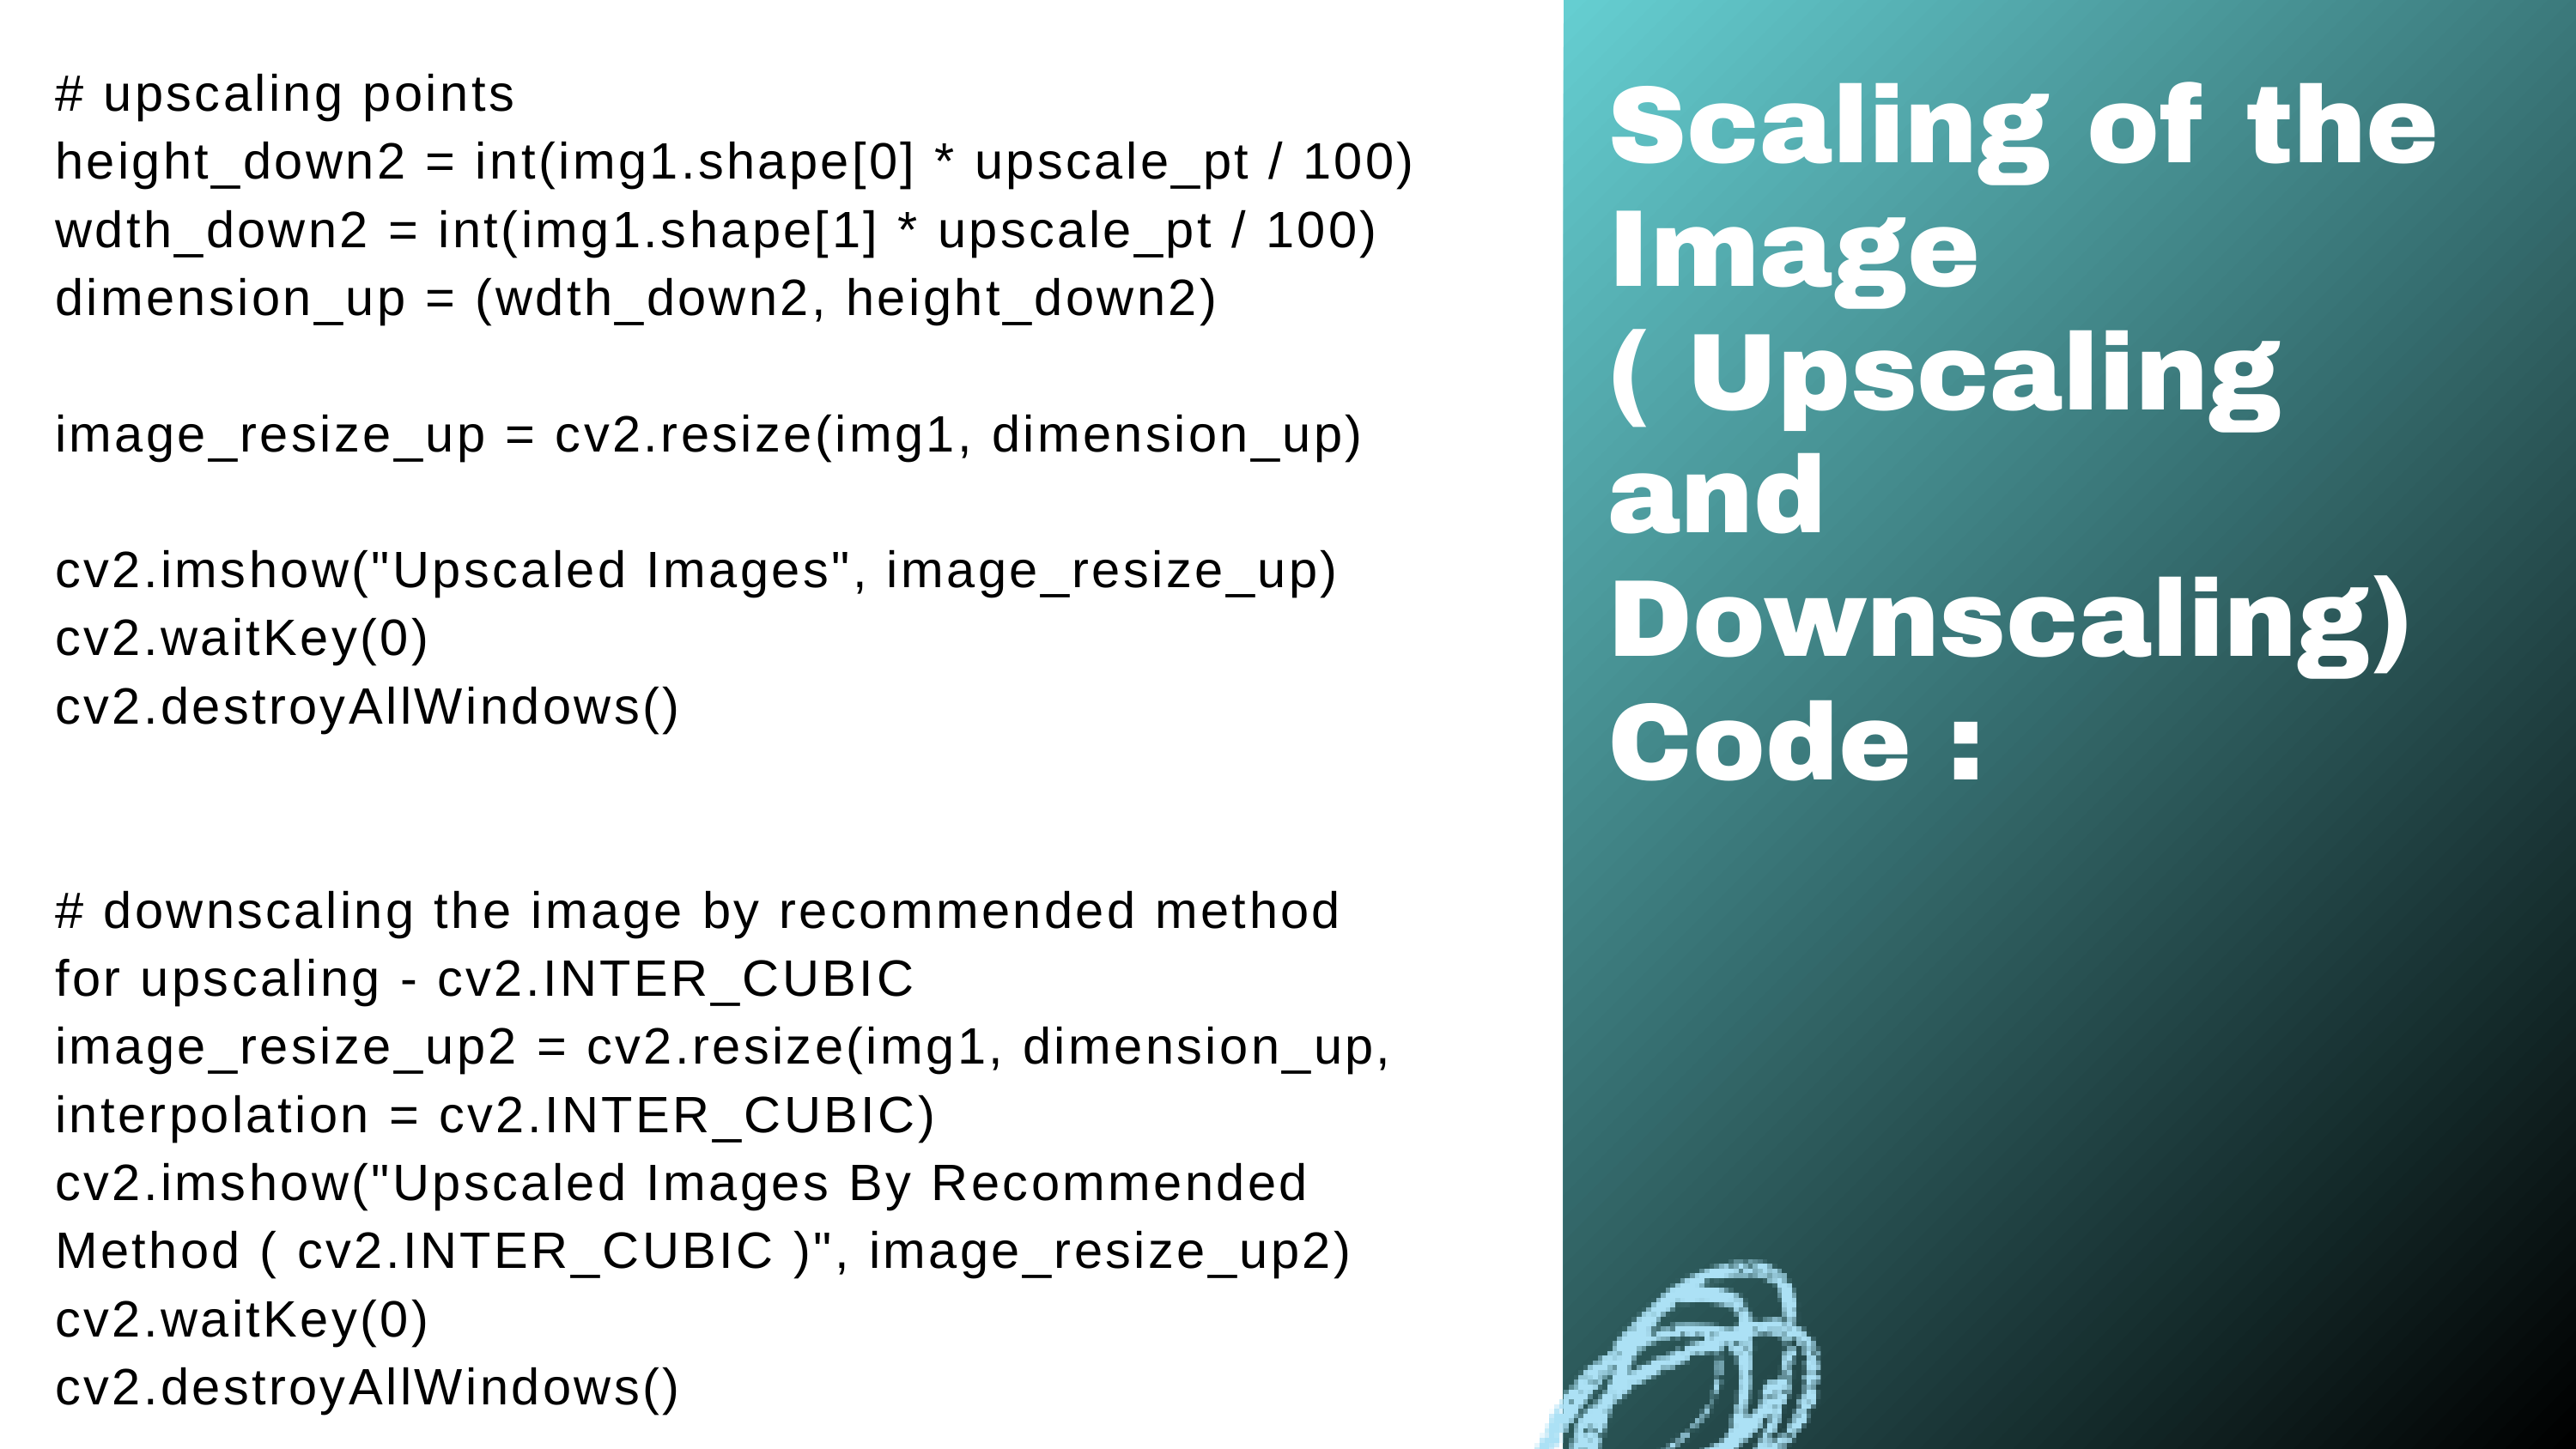

# upscaling points
height_down2 = int(img1.shape[0] * upscale_pt / 100)
wdth_down2 = int(img1.shape[1] * upscale_pt / 100)
dimension_up = (wdth_down2, height_down2)

image_resize_up = cv2.resize(img1, dimension_up)

cv2.imshow("Upscaled Images", image_resize_up)
cv2.waitKey(0)
cv2.destroyAllWindows()

# downscaling the image by recommended method for upscaling - cv2.INTER_CUBIC
image_resize_up2 = cv2.resize(img1, dimension_up, interpolation = cv2.INTER_CUBIC)
cv2.imshow("Upscaled Images By Recommended Method ( cv2.INTER_CUBIC )", image_resize_up2)
cv2.waitKey(0)
cv2.destroyAllWindows()

Scaling of the Image ( Upscaling and Downscaling)
Code :